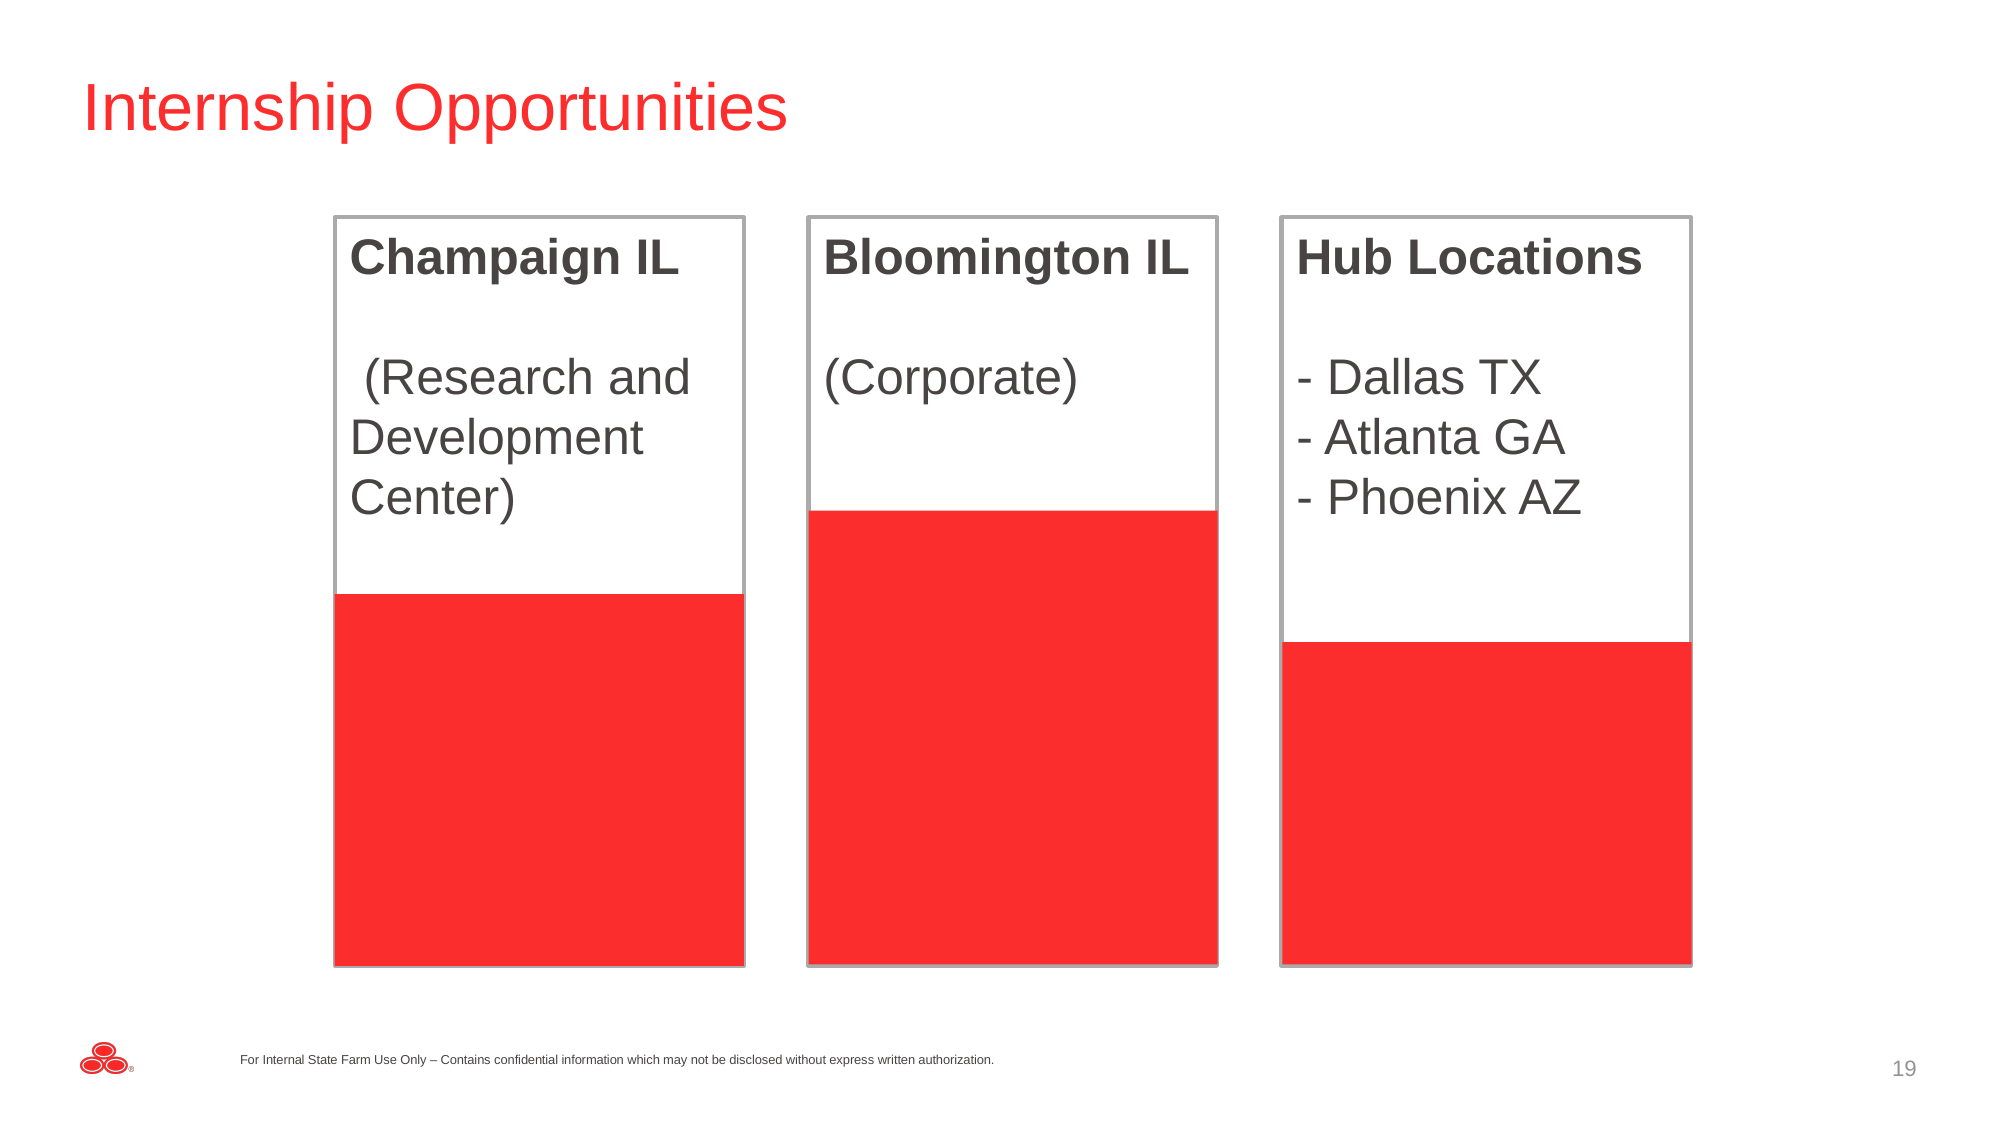

# Internship Opportunities
Bloomington IL

(Corporate)
Hub Locations

- Dallas TX
- Atlanta GA
- Phoenix AZ
Champaign IL

 (Research and Development Center)

19